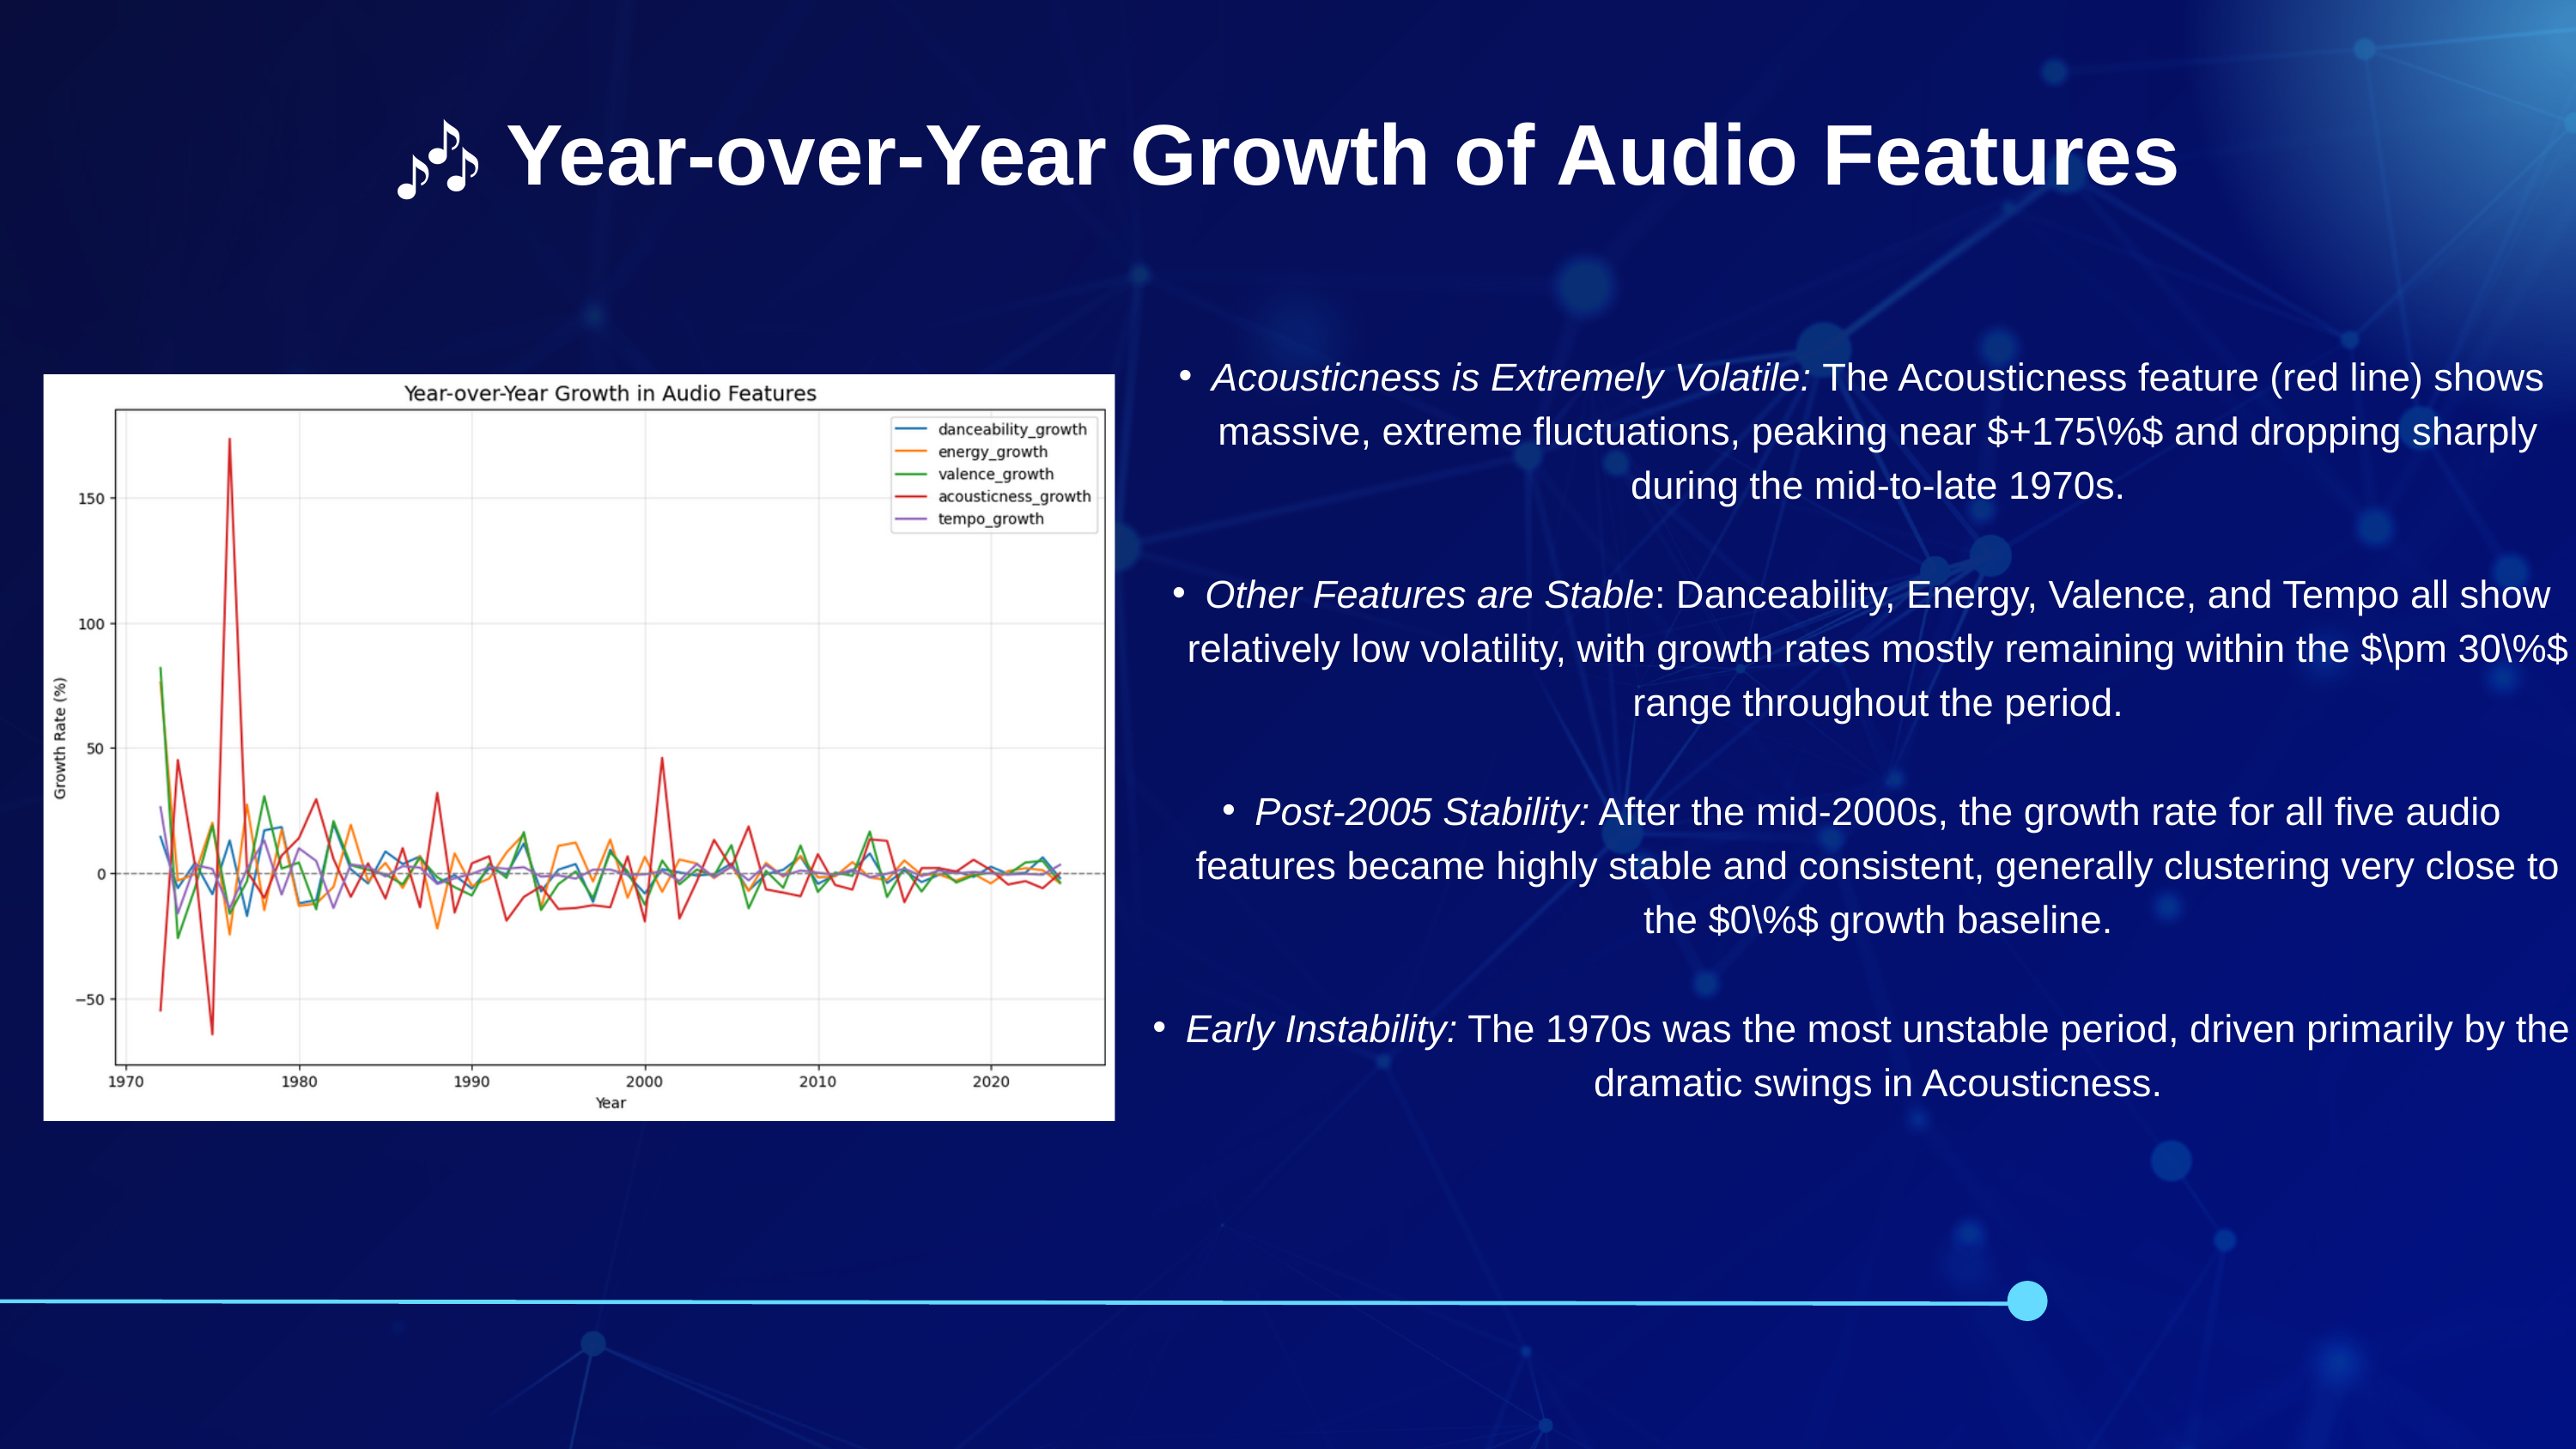

🎶 Year-over-Year Growth of Audio Features
Acousticness is Extremely Volatile: The Acousticness feature (red line) shows massive, extreme fluctuations, peaking near $+175\%$ and dropping sharply during the mid-to-late 1970s.

Other Features are Stable: Danceability, Energy, Valence, and Tempo all show relatively low volatility, with growth rates mostly remaining within the $\pm 30\%$ range throughout the period.

Post-2005 Stability: After the mid-2000s, the growth rate for all five audio features became highly stable and consistent, generally clustering very close to the $0\%$ growth baseline.

Early Instability: The 1970s was the most unstable period, driven primarily by the dramatic swings in Acousticness.